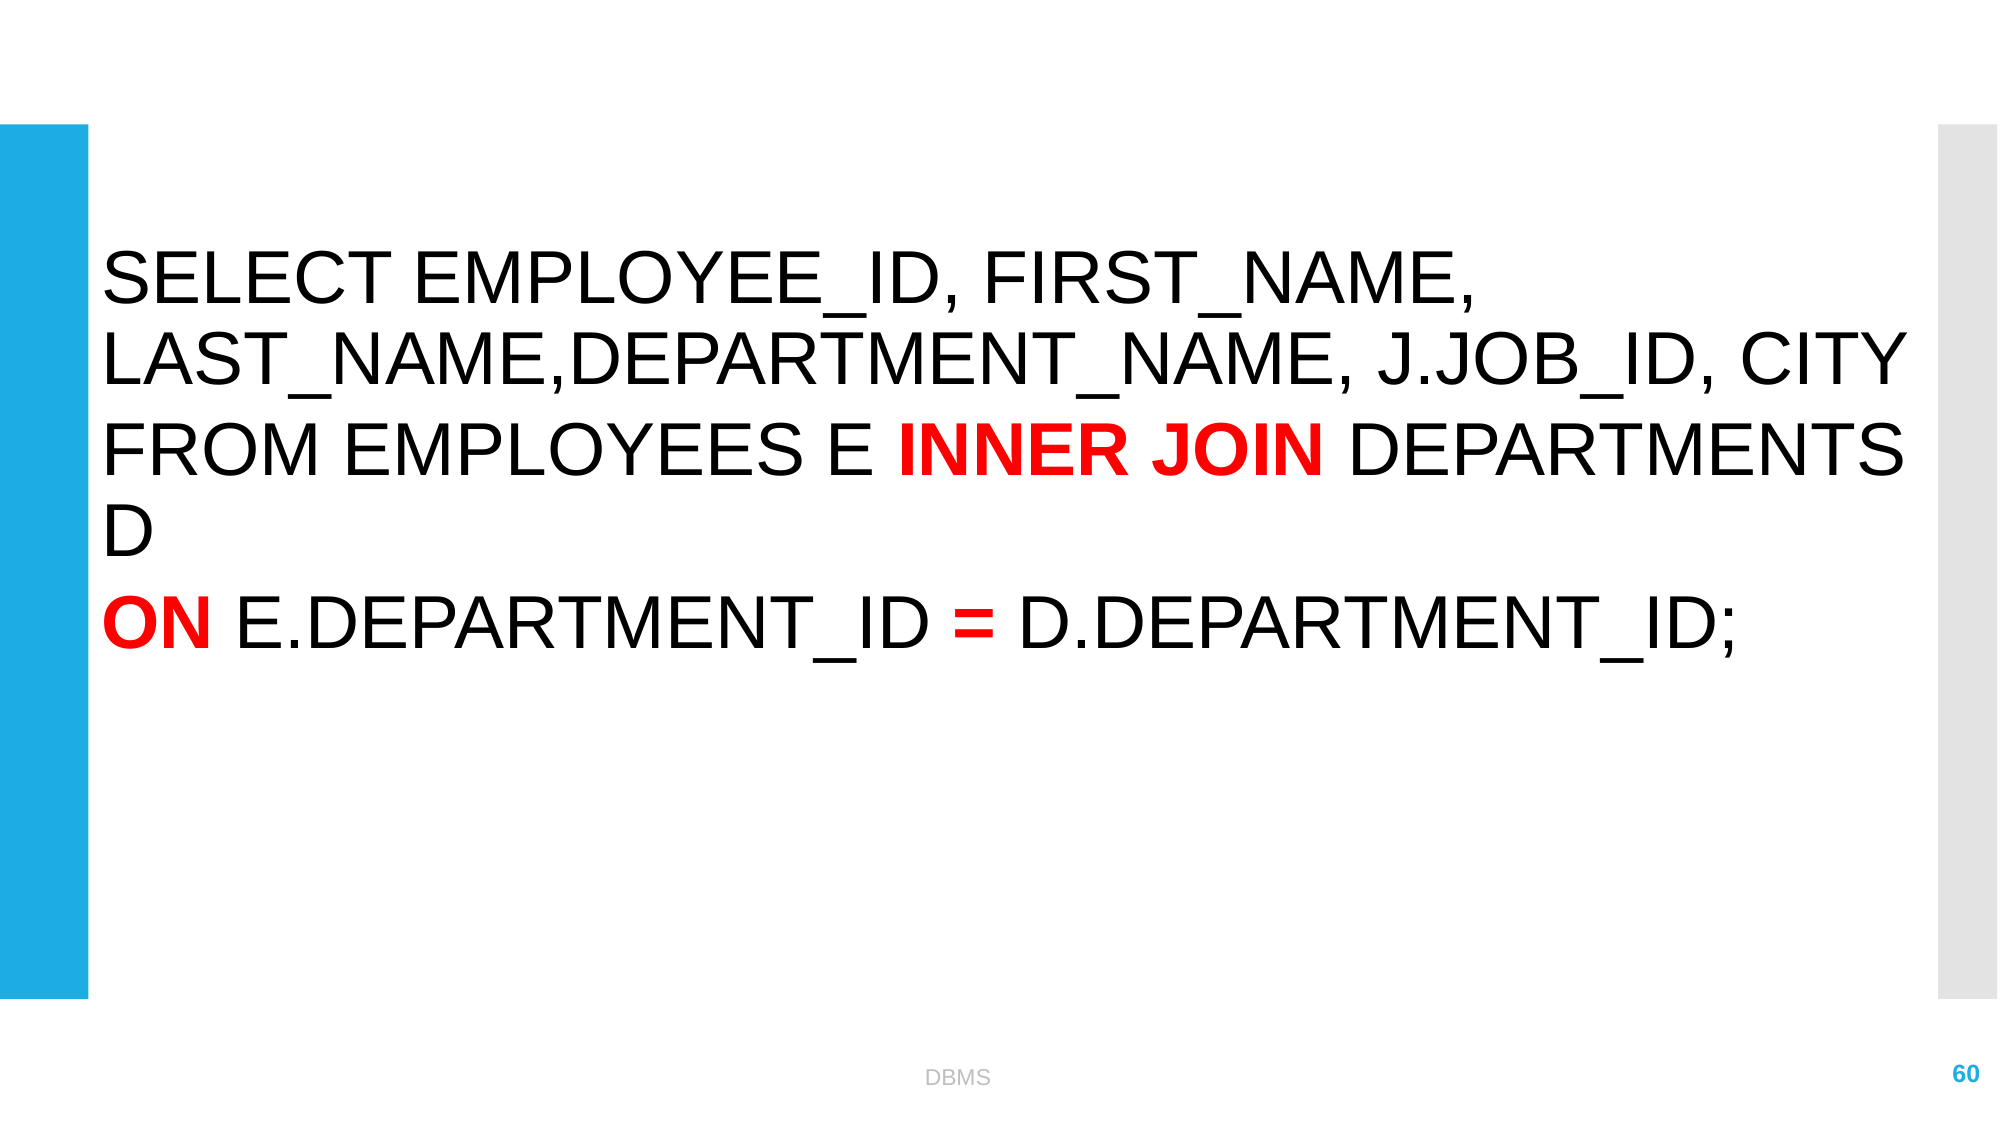

#
SELECT EMPLOYEE_ID, FIRST_NAME, LAST_NAME,DEPARTMENT_NAME, J.JOB_ID, CITY
FROM EMPLOYEES E INNER JOIN DEPARTMENTS D
ON E.DEPARTMENT_ID = D.DEPARTMENT_ID;

60
DBMS